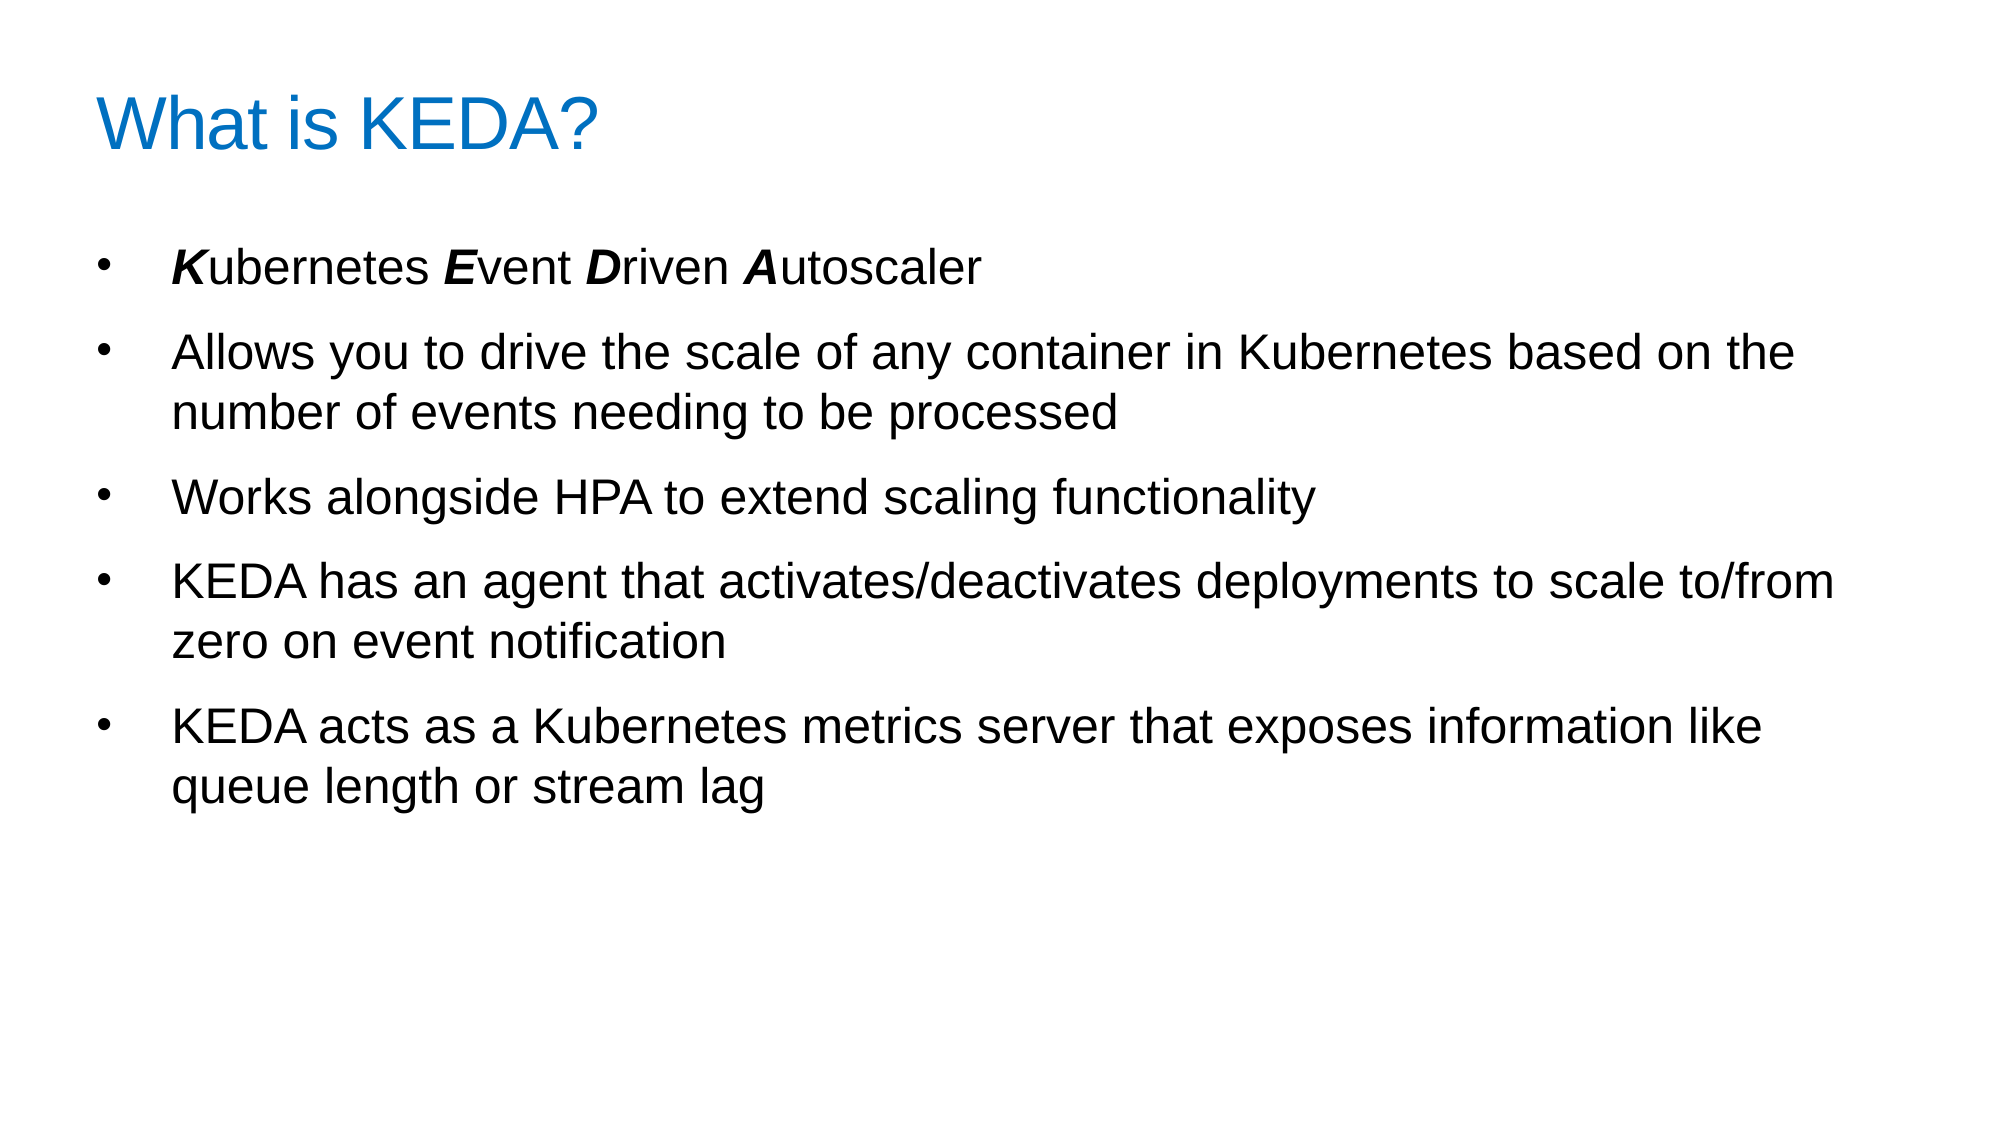

# What is KEDA?
Kubernetes Event Driven Autoscaler
Allows you to drive the scale of any container in Kubernetes based on the number of events needing to be processed
Works alongside HPA to extend scaling functionality
KEDA has an agent that activates/deactivates deployments to scale to/from zero on event notification
KEDA acts as a Kubernetes metrics server that exposes information like queue length or stream lag